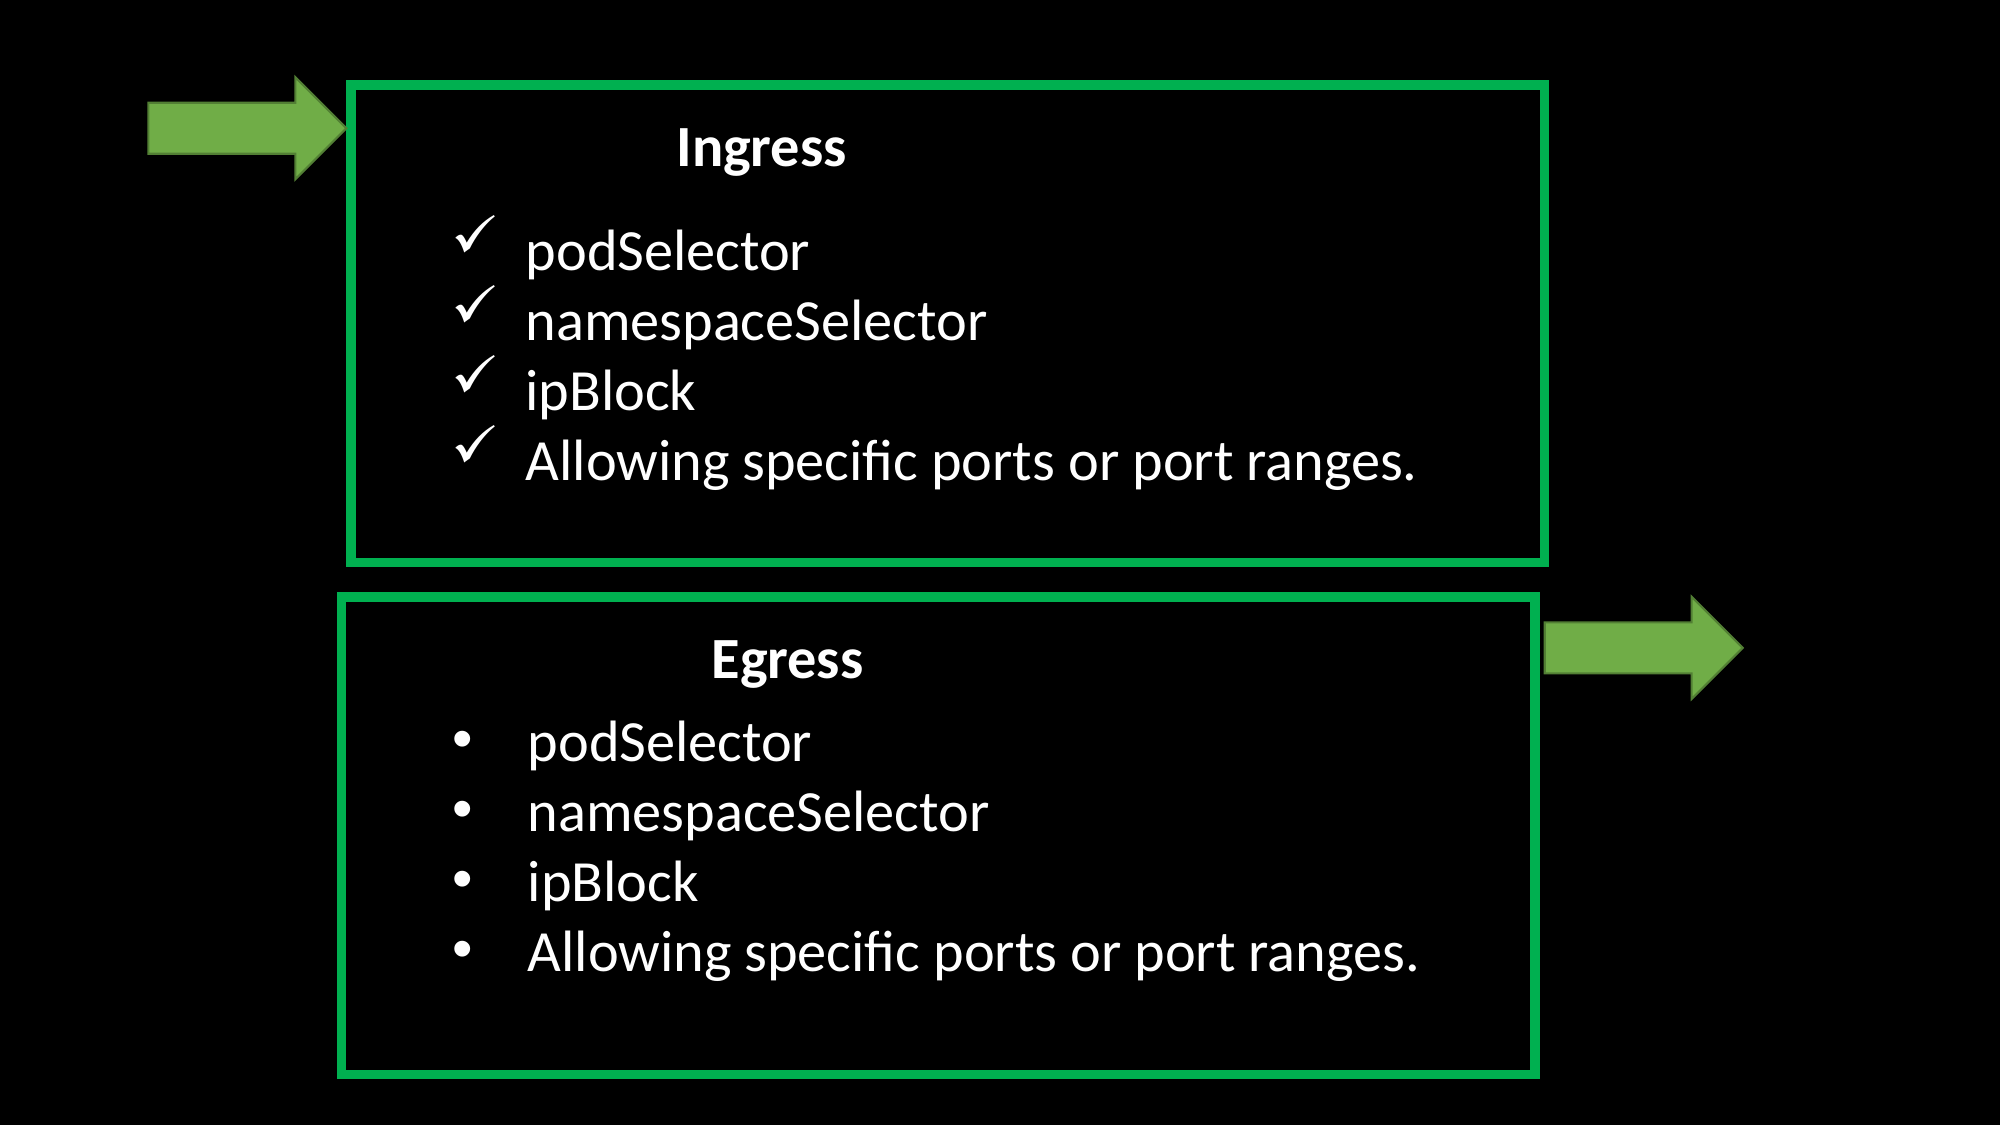

Ingress
podSelector
namespaceSelector
ipBlock
Allowing specific ports or port ranges.

Egress
podSelector
namespaceSelector
ipBlock
Allowing specific ports or port ranges.